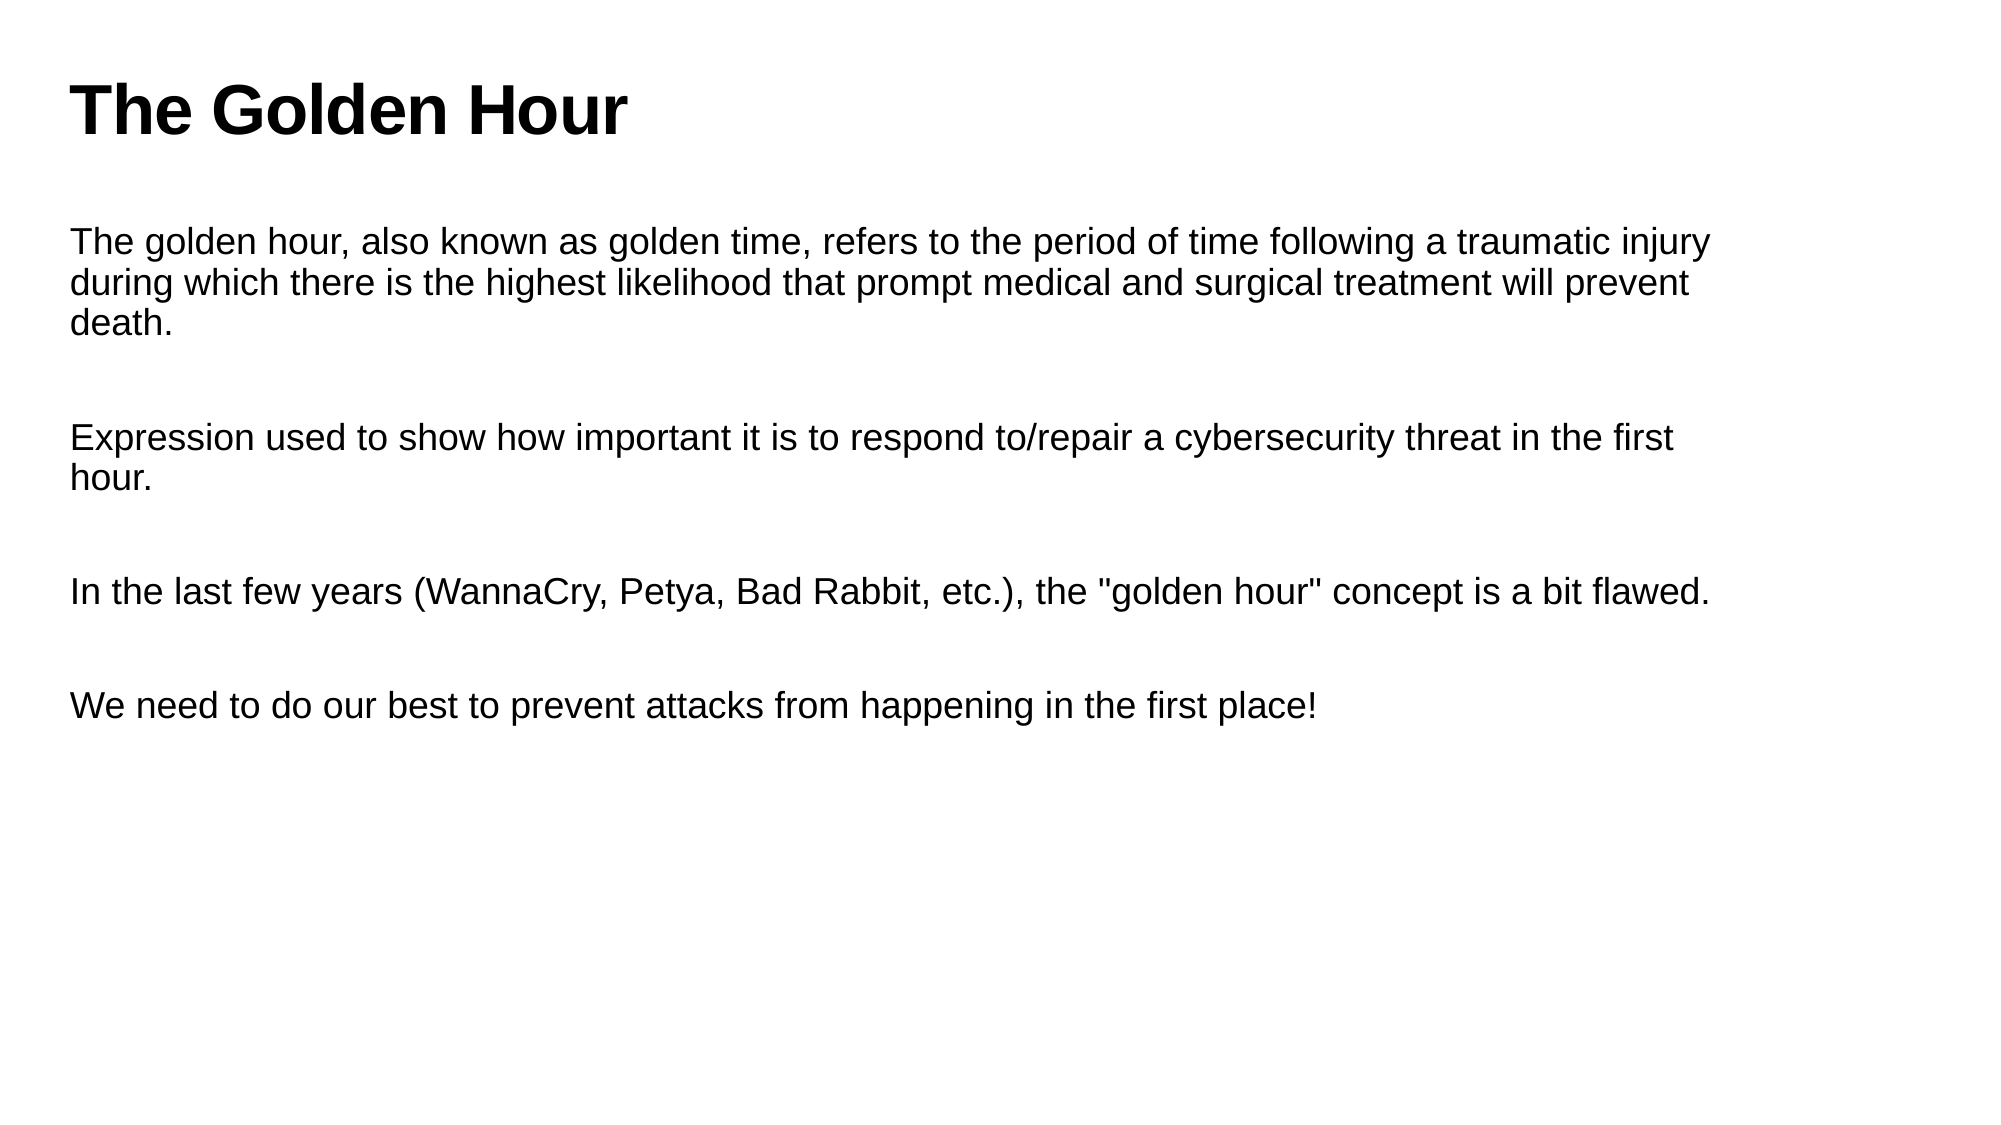

# The Golden Hour

The golden hour, also known as golden time, refers to the period of time following a traumatic injury during which there is the highest likelihood that prompt medical and surgical treatment will prevent death.

Expression used to show how important it is to respond to/repair a cybersecurity threat in the first hour.

In the last few years (WannaCry, Petya, Bad Rabbit, etc.), the "golden hour" concept is a bit flawed.

We need to do our best to prevent attacks from happening in the first place!